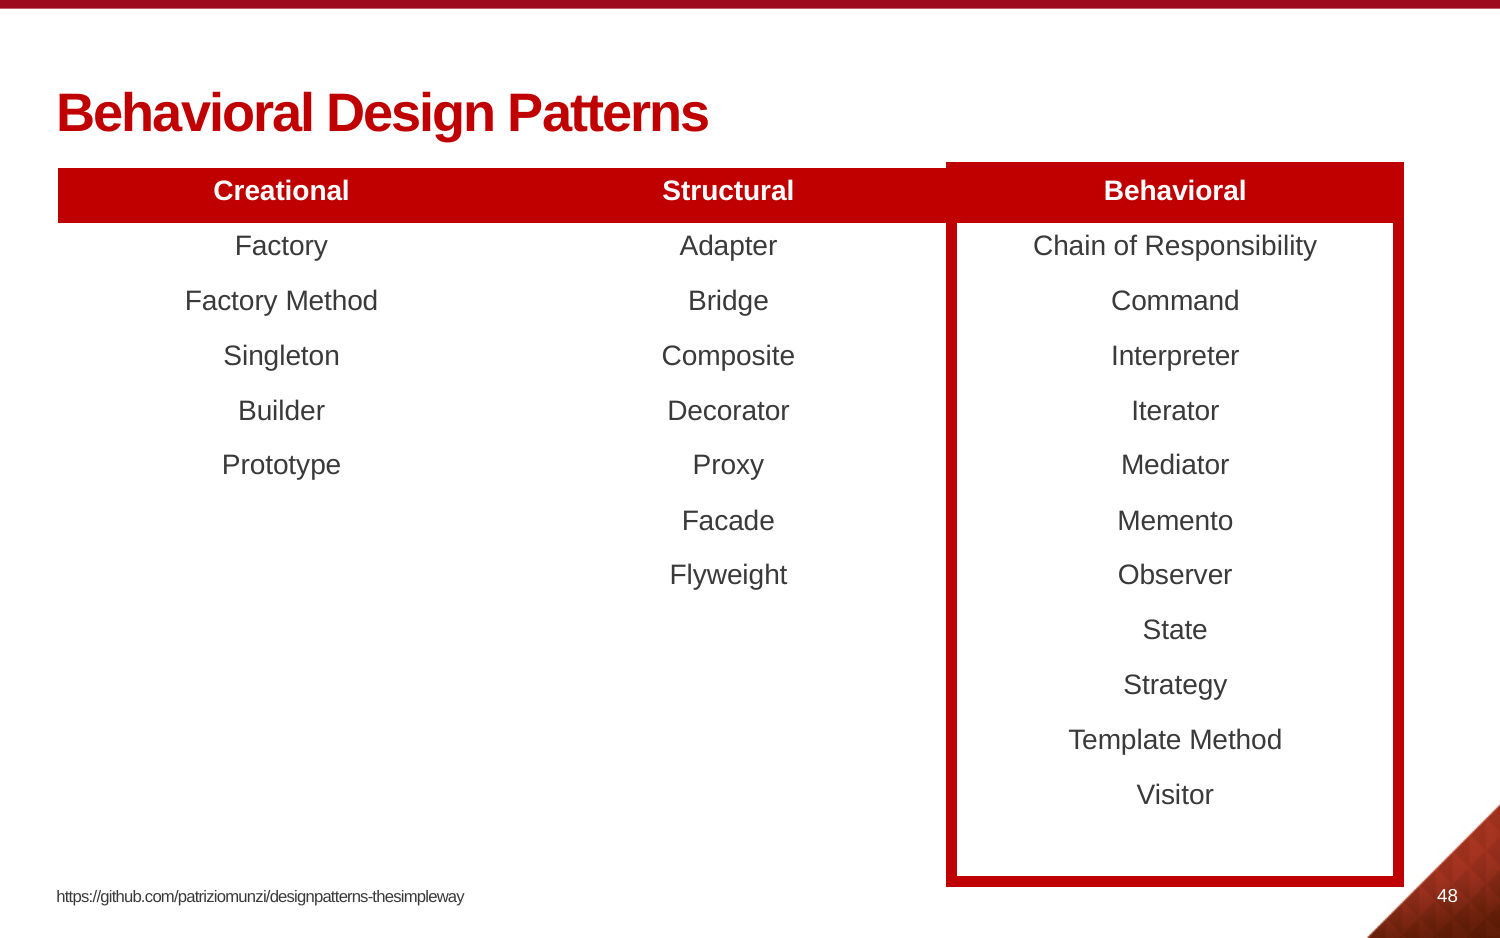

# Behavioral Design Patterns
| Creational | Structural | Behavioral |
| --- | --- | --- |
| Factory | Adapter | Chain of Responsibility |
| Factory Method | Bridge | Command |
| Singleton | Composite | Interpreter |
| Builder | Decorator | Iterator |
| Prototype | Proxy | Mediator |
|  | Facade | Memento |
|  | Flyweight | Observer |
|  |  | State |
|  |  | Strategy |
|  |  | Template Method |
|  |  | Visitor |
|  |  |  |
48
https://github.com/patriziomunzi/designpatterns-thesimpleway